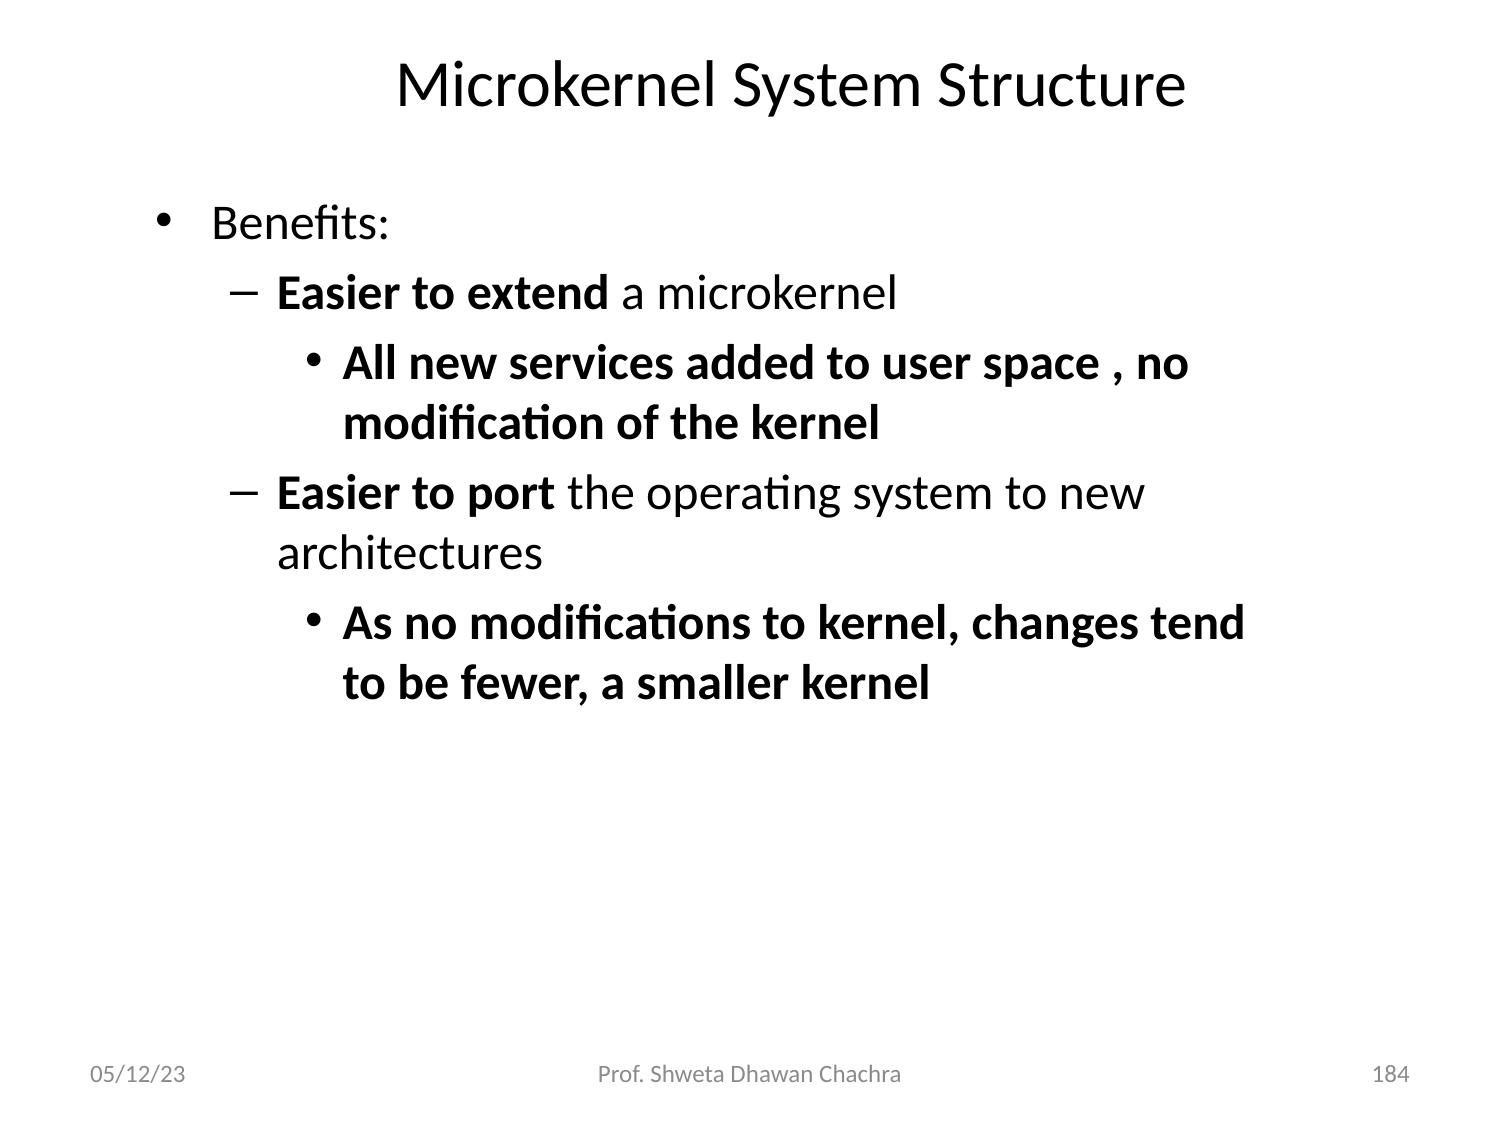

# Microkernel System Structure
Benefits:
Easier to extend a microkernel
All new services added to user space , no modification of the kernel
Easier to port the operating system to new architectures
As no modifications to kernel, changes tend to be fewer, a smaller kernel
05/12/23
Prof. Shweta Dhawan Chachra
184